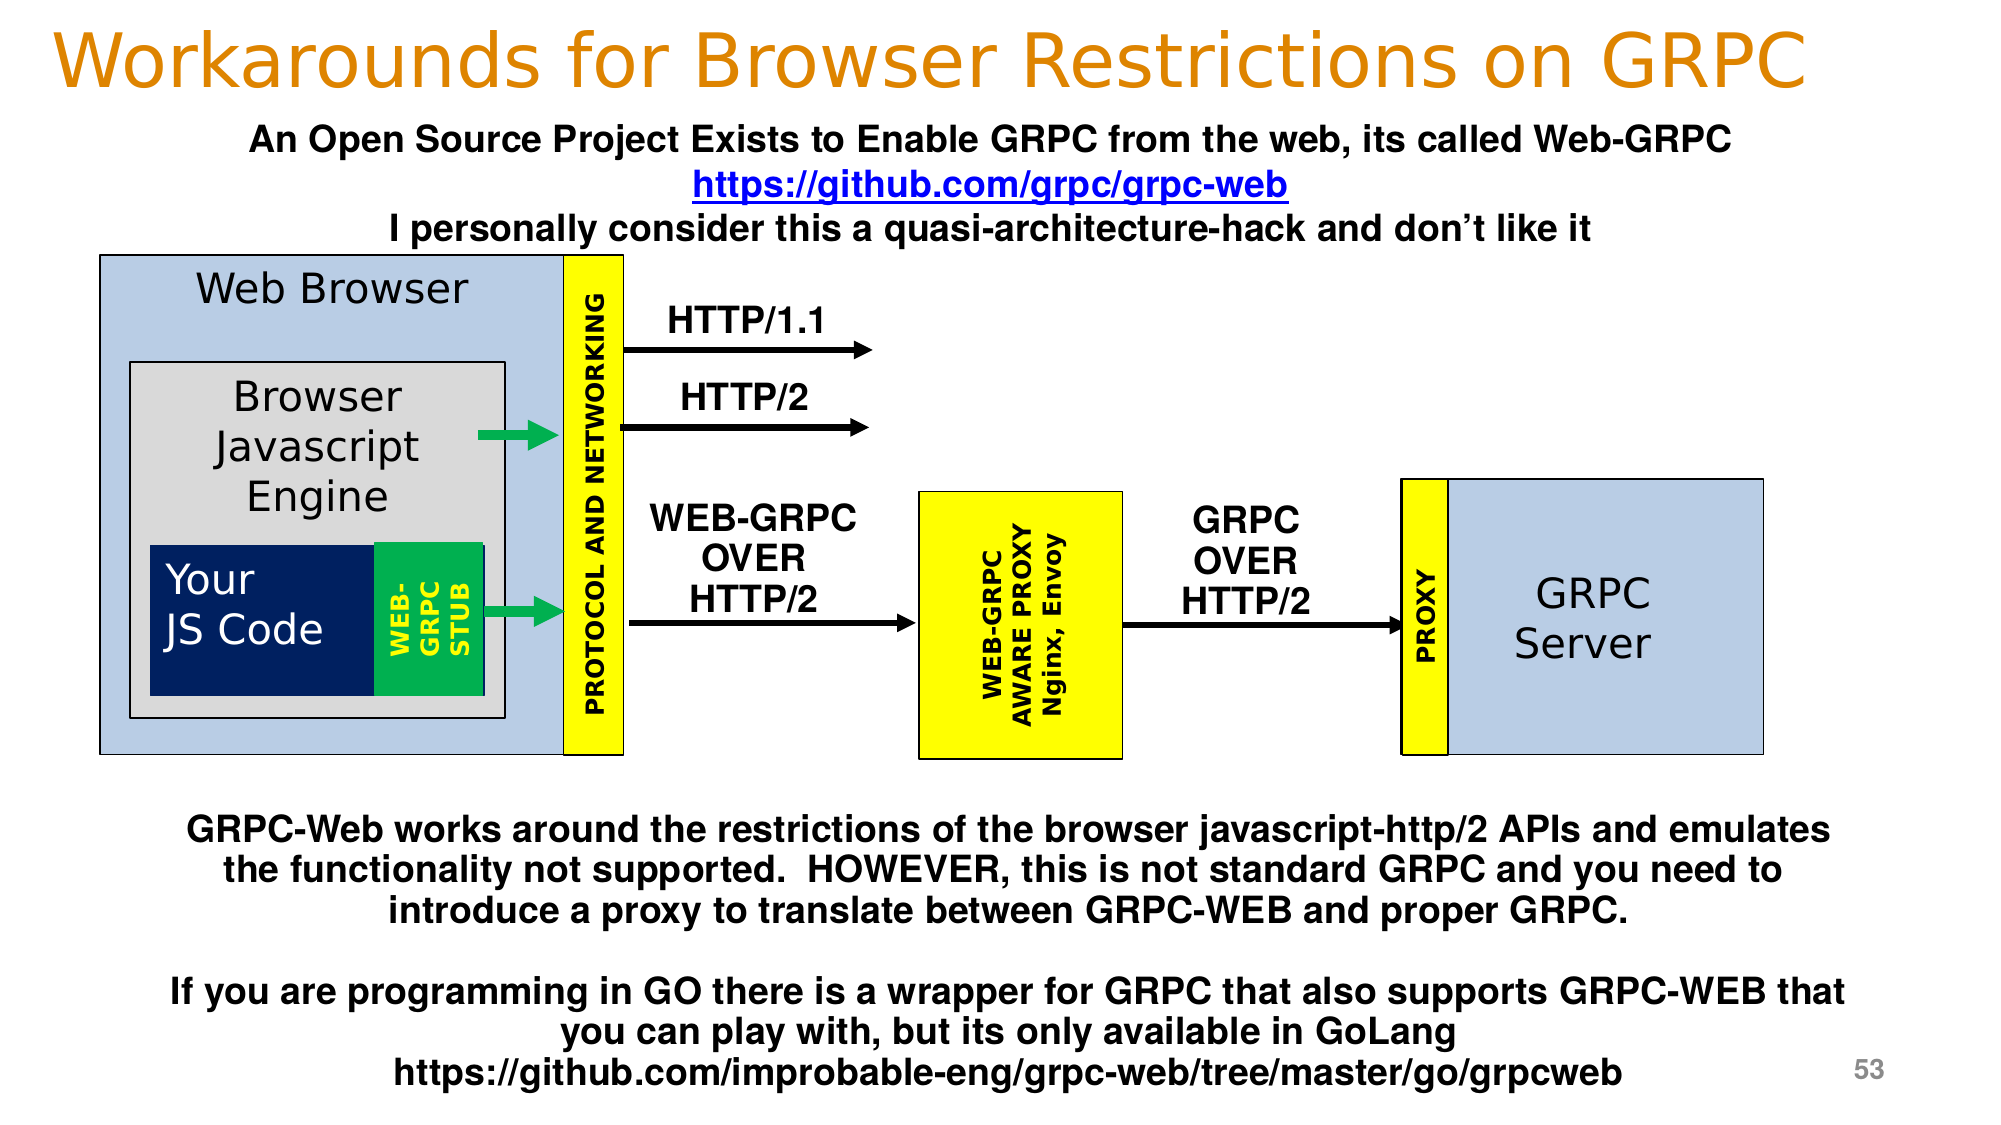

# Workarounds for Browser Restrictions on GRPC
An Open Source Project Exists to Enable GRPC from the web, its called Web-GRPC
https://github.com/grpc/grpc-web
I personally consider this a quasi-architecture-hack and don’t like it
Web Browser
HTTP/1.1
Browser
Javascript
Engine
HTTP/2
PROTOCOL AND NETWORKING
GRPC
Server
WEB-GRPC
OVER
HTTP/2
GRPC
OVER
HTTP/2
WEB-GRPC
AWARE PROXY
Nginx, Envoy
Your
JS Code
WEB-
GRPC
STUB
PROXY
GRPC-Web works around the restrictions of the browser javascript-http/2 APIs and emulates
the functionality not supported.  HOWEVER, this is not standard GRPC and you need to
introduce a proxy to translate between GRPC-WEB and proper GRPC.
If you are programming in GO there is a wrapper for GRPC that also supports GRPC-WEB that you can play with, but its only available in GoLang
https://github.com/improbable-eng/grpc-web/tree/master/go/grpcweb
53